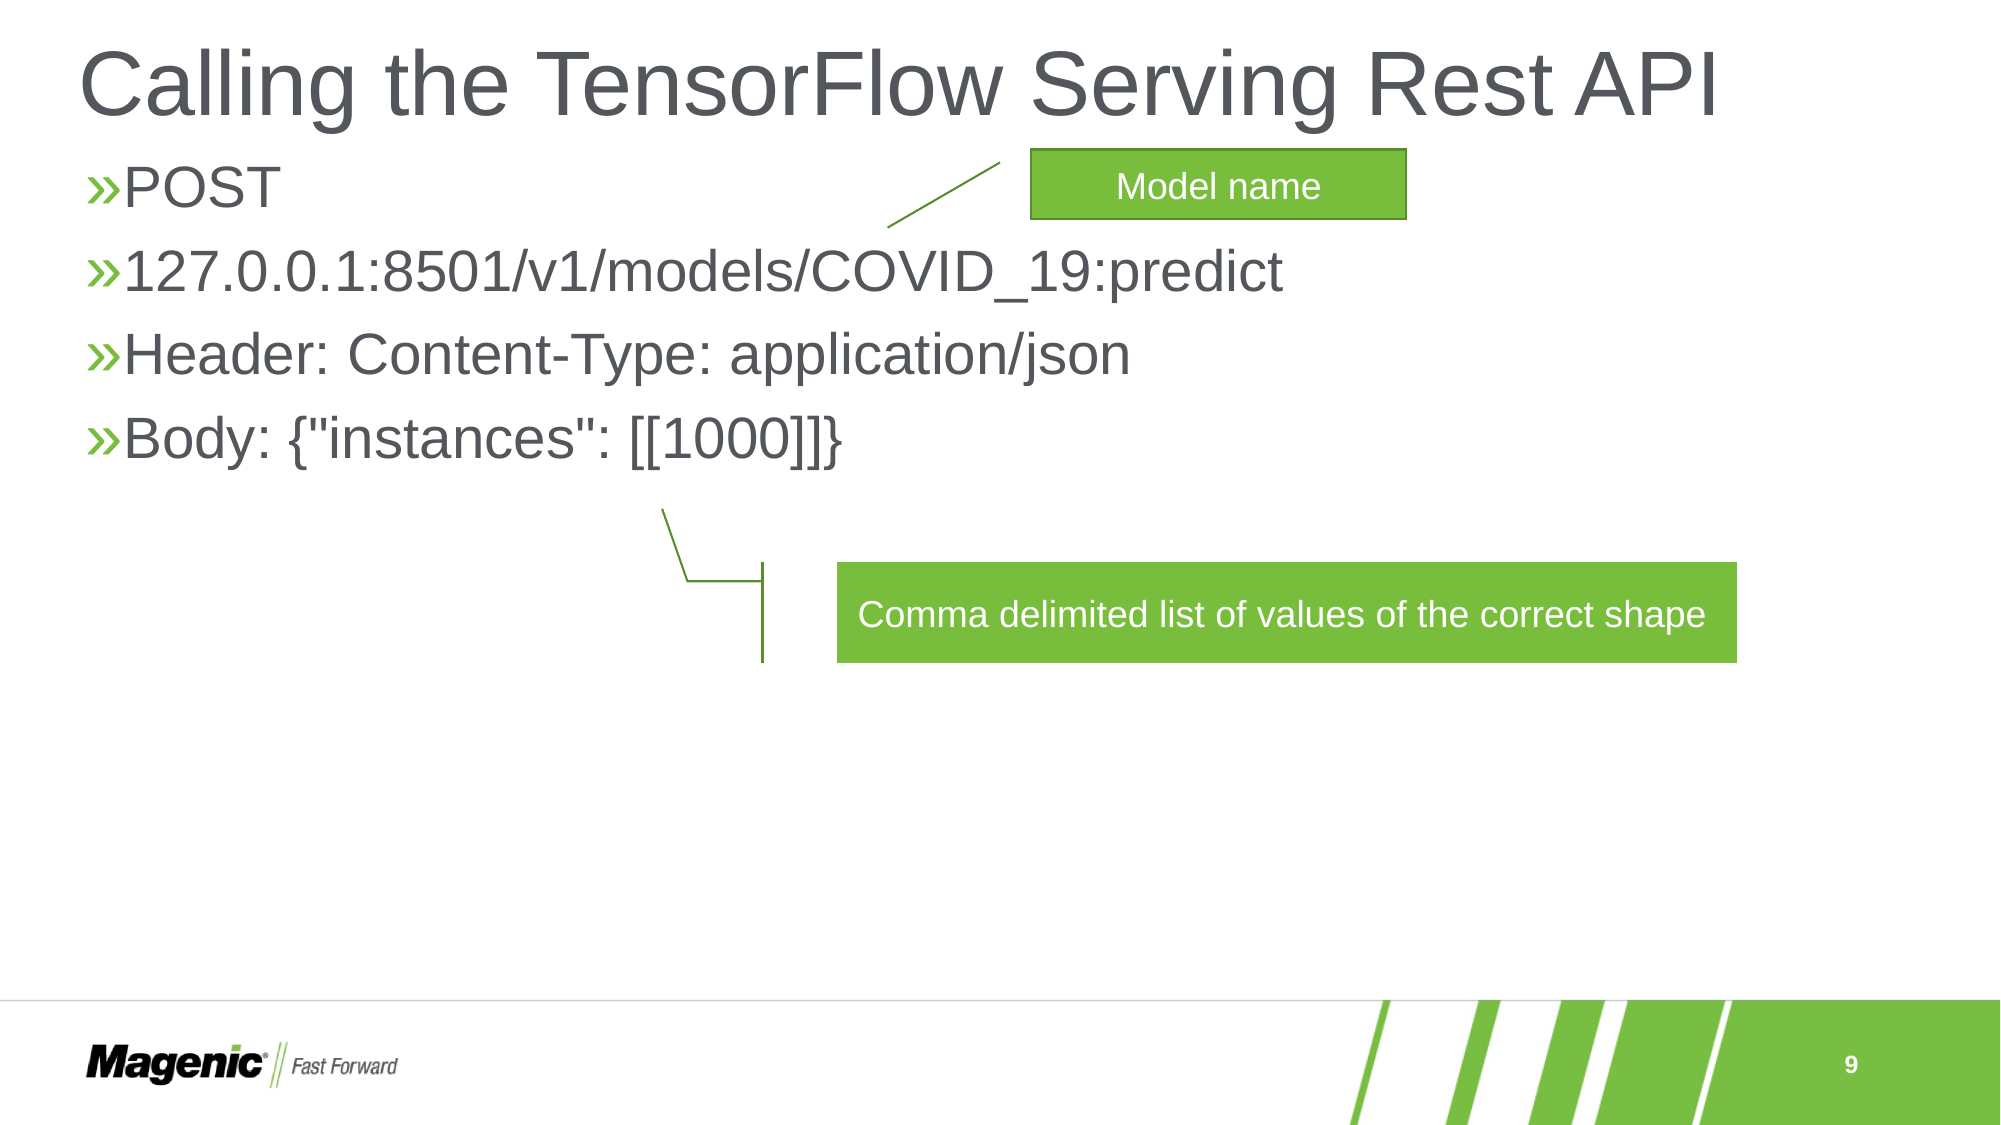

# Calling the TensorFlow Serving Rest API
POST
127.0.0.1:8501/v1/models/COVID_19:predict
Header: Content-Type: application/json
Body: {"instances": [[1000]]}
Model name
Comma delimited list of values of the correct shape